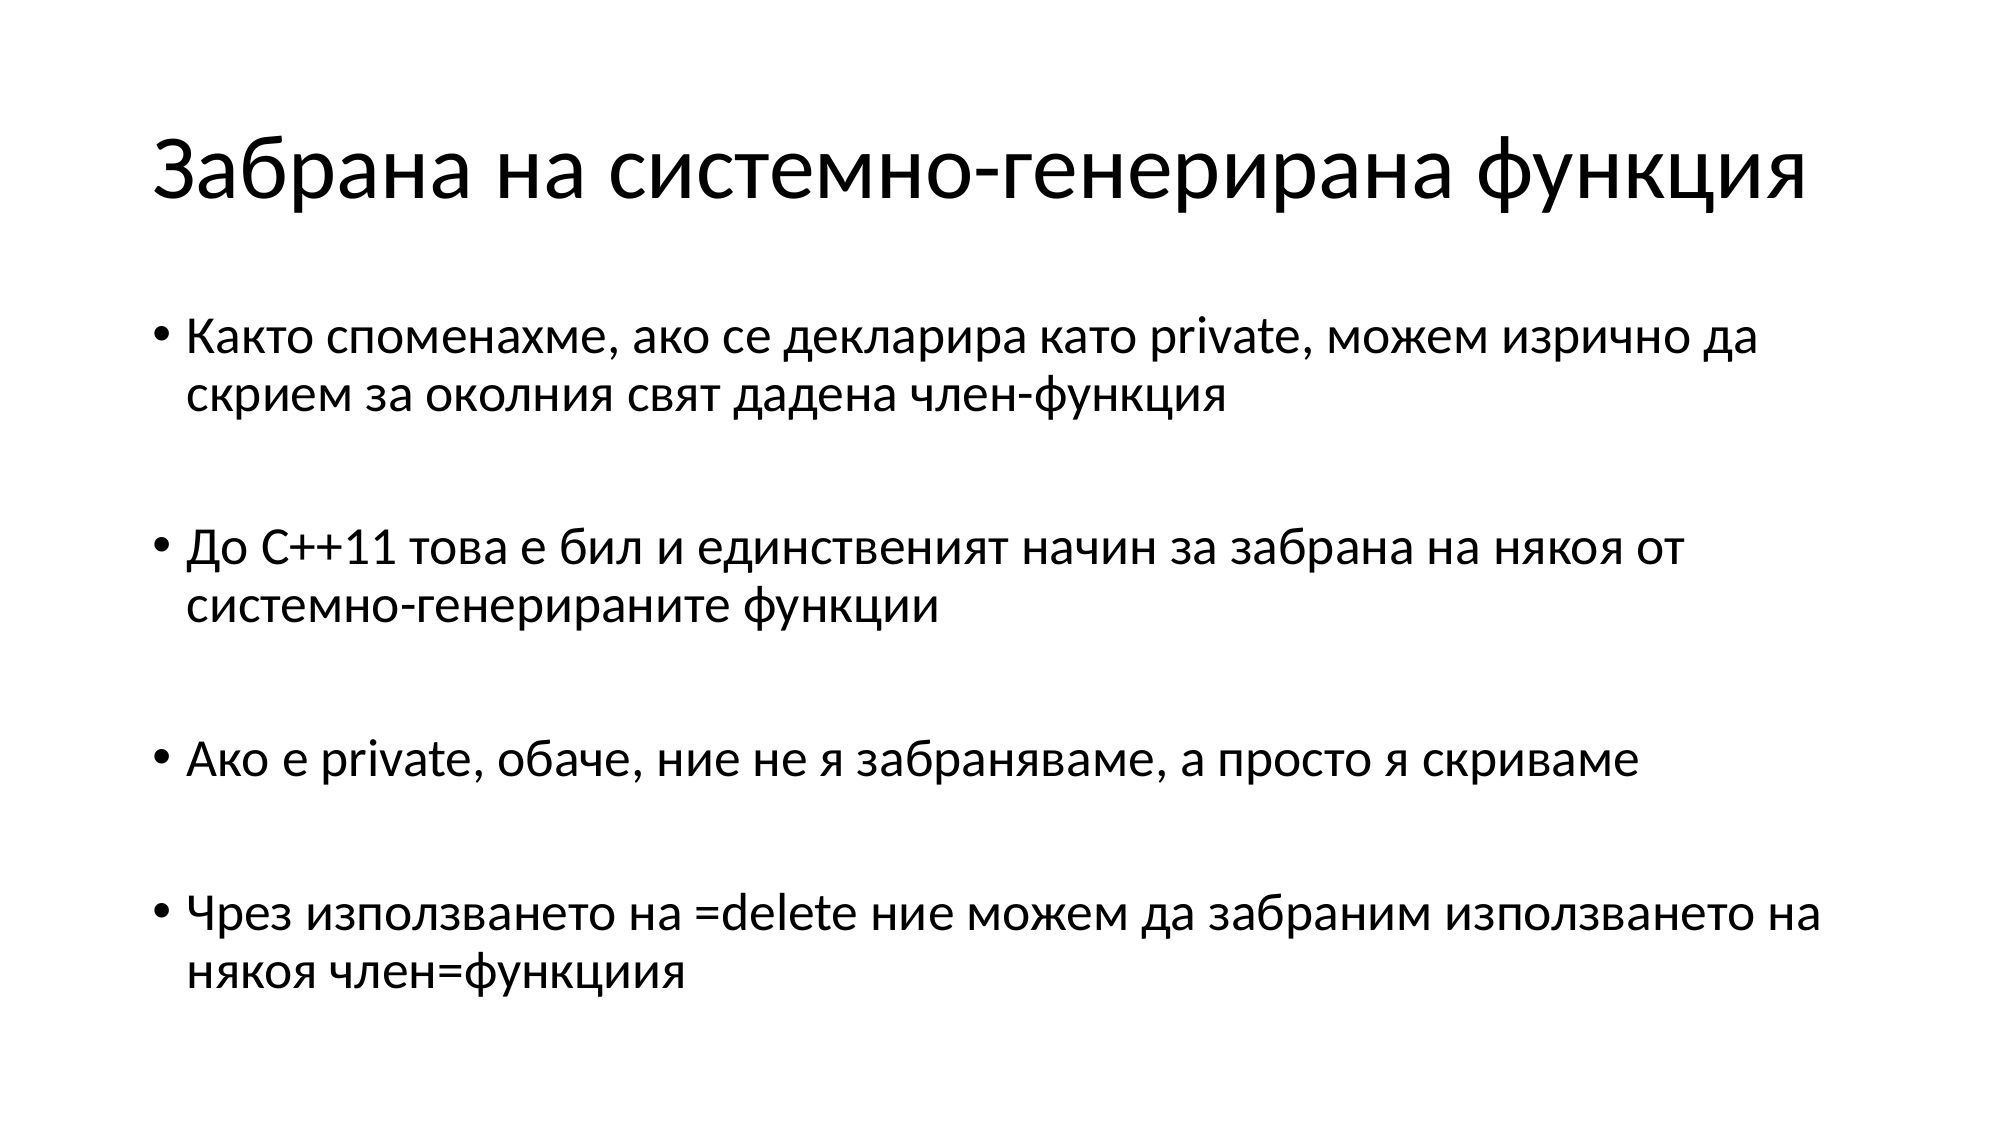

# Забрана на системно-генерирана функция
Както споменахме, ако се декларира като private, можем изрично да скрием за околния свят дадена член-функция

До С++11 това е бил и единственият начин за забрана на някоя от системно-генерираните функции

Ако е private, обаче, ние не я забраняваме, а просто я скриваме

Чрез използването на =delete ние можем да забраним използването на някоя член=функциия